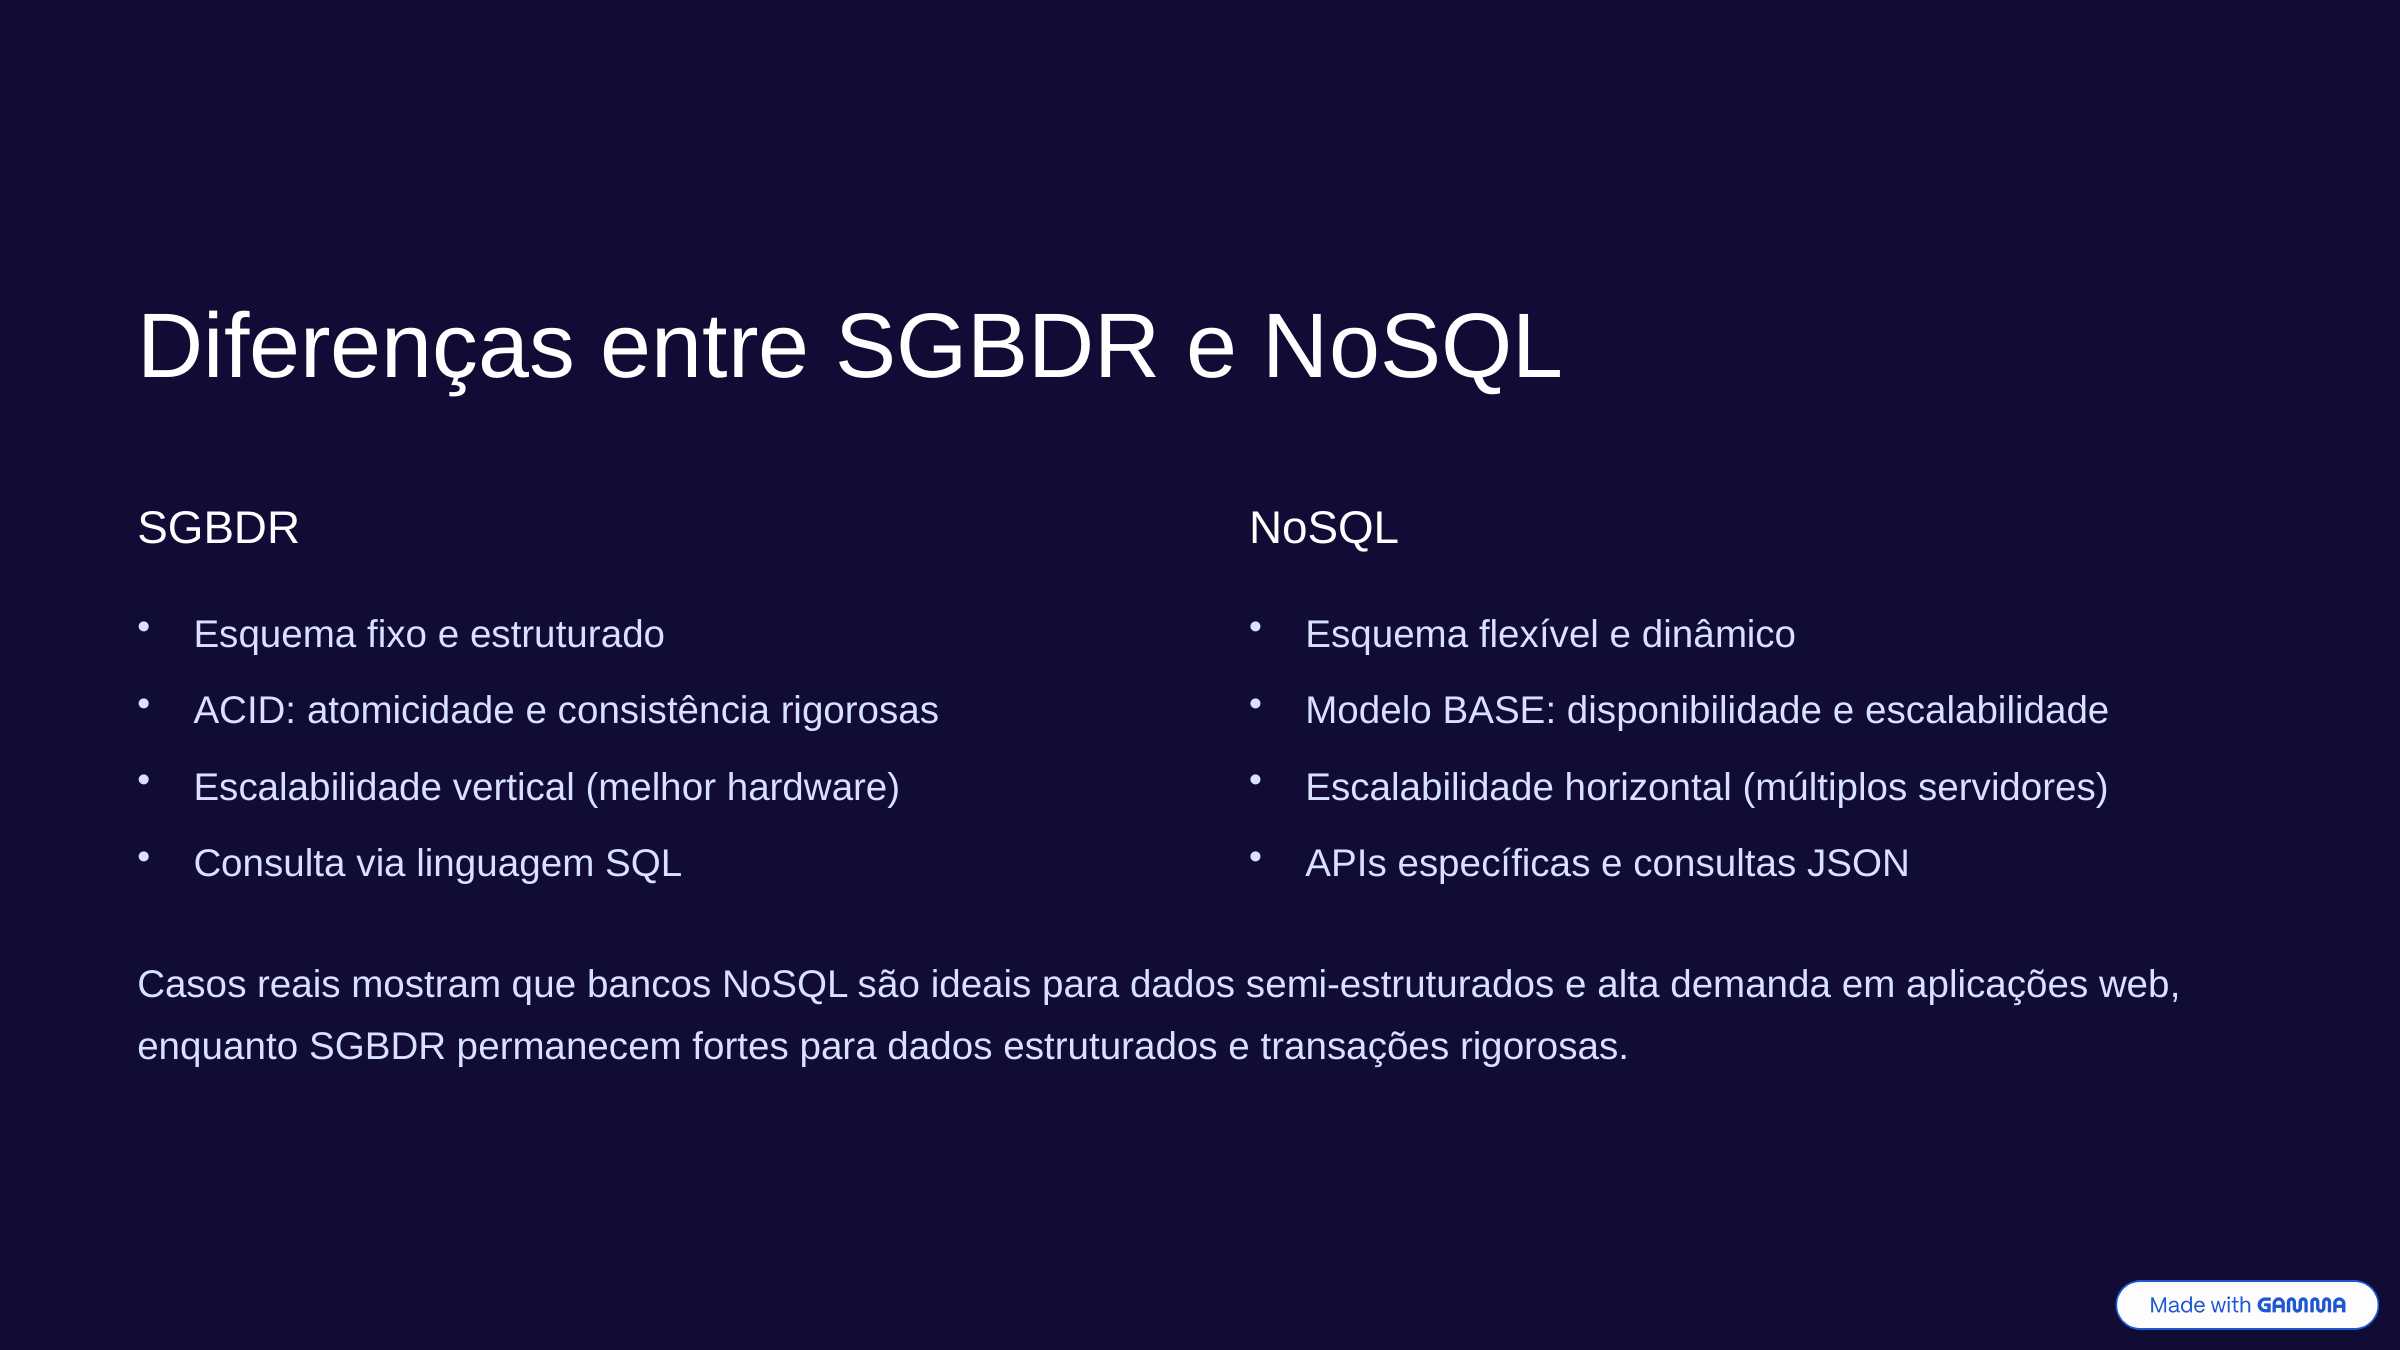

Diferenças entre SGBDR e NoSQL
SGBDR
NoSQL
Esquema fixo e estruturado
Esquema flexível e dinâmico
ACID: atomicidade e consistência rigorosas
Modelo BASE: disponibilidade e escalabilidade
Escalabilidade vertical (melhor hardware)
Escalabilidade horizontal (múltiplos servidores)
Consulta via linguagem SQL
APIs específicas e consultas JSON
Casos reais mostram que bancos NoSQL são ideais para dados semi-estruturados e alta demanda em aplicações web, enquanto SGBDR permanecem fortes para dados estruturados e transações rigorosas.